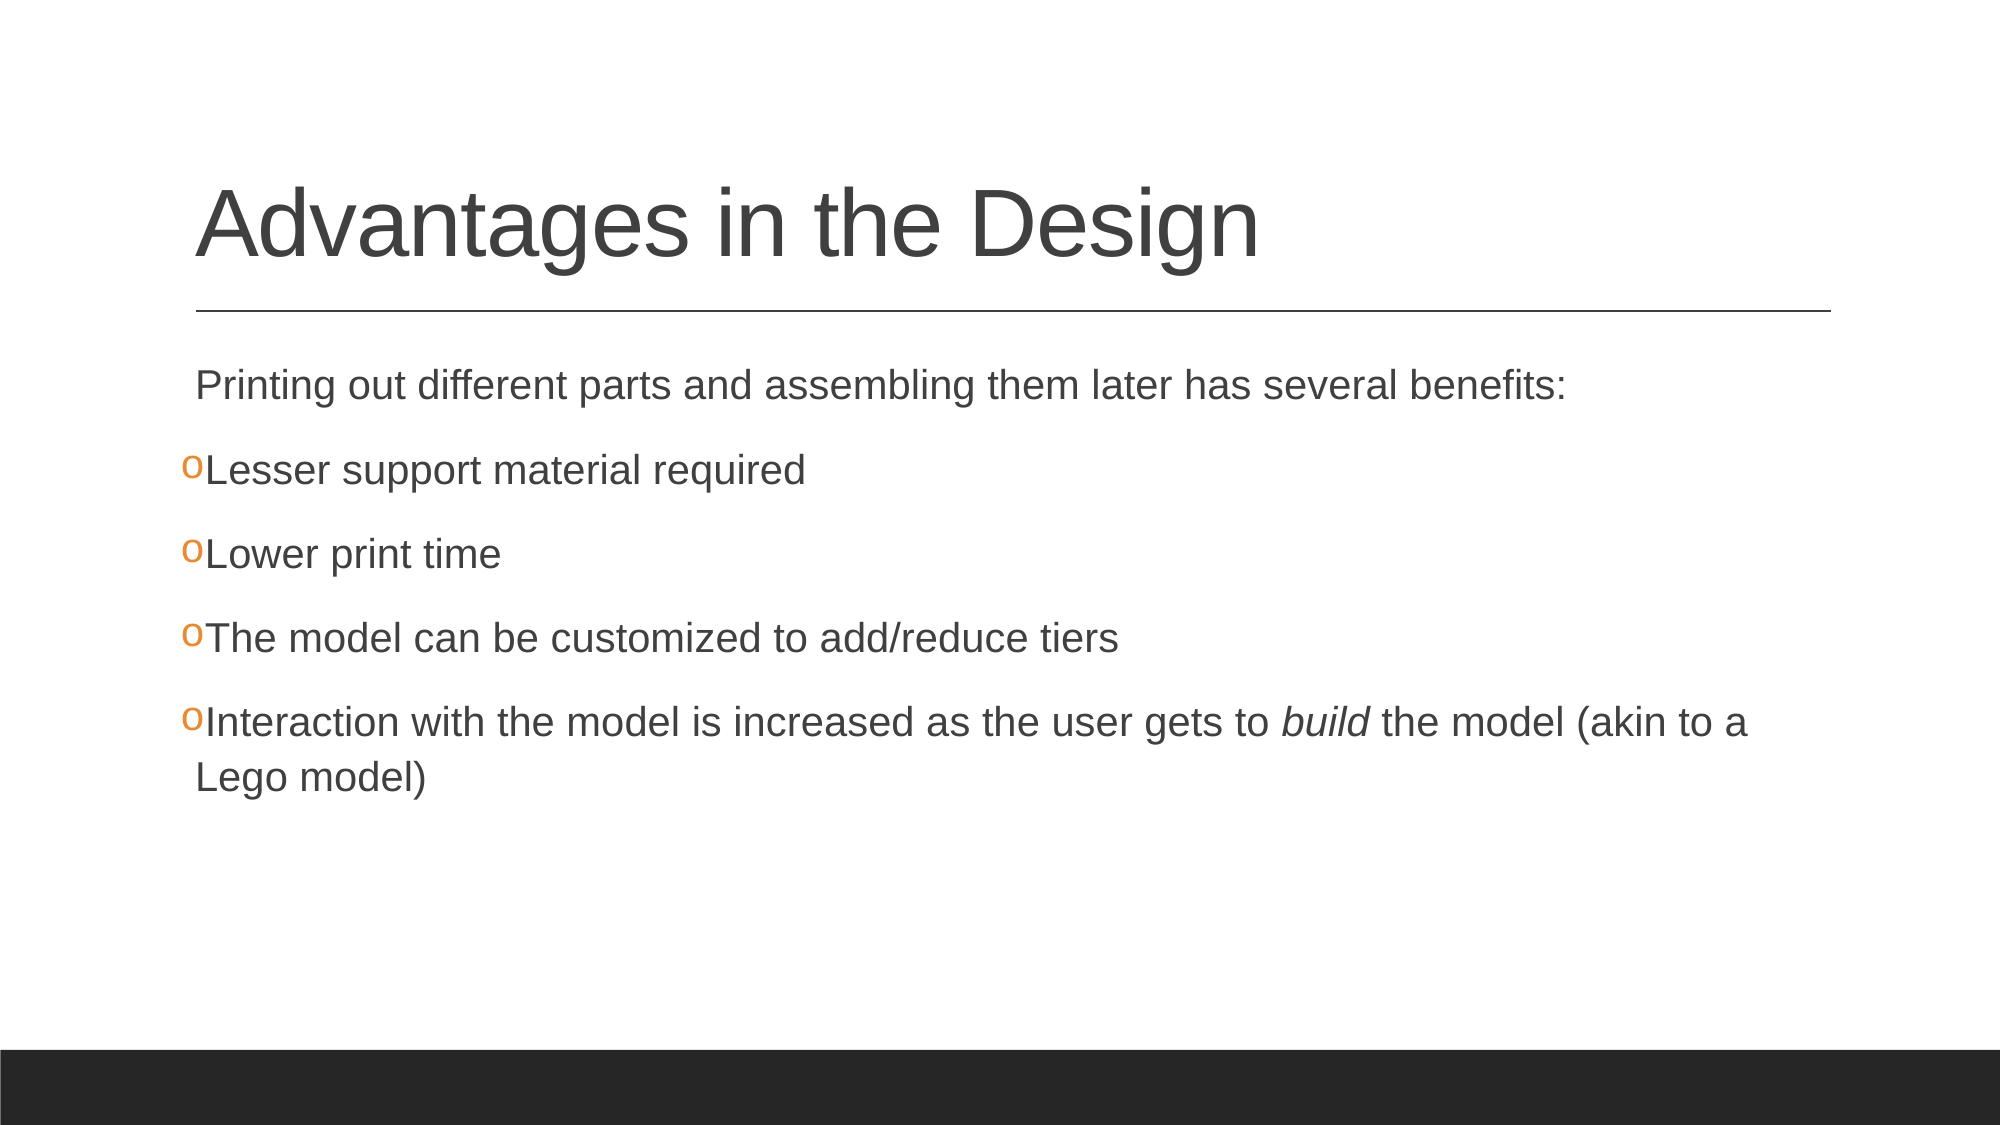

# Advantages in the Design
Printing out different parts and assembling them later has several benefits:
Lesser support material required
Lower print time
The model can be customized to add/reduce tiers
Interaction with the model is increased as the user gets to build the model (akin to a Lego model)